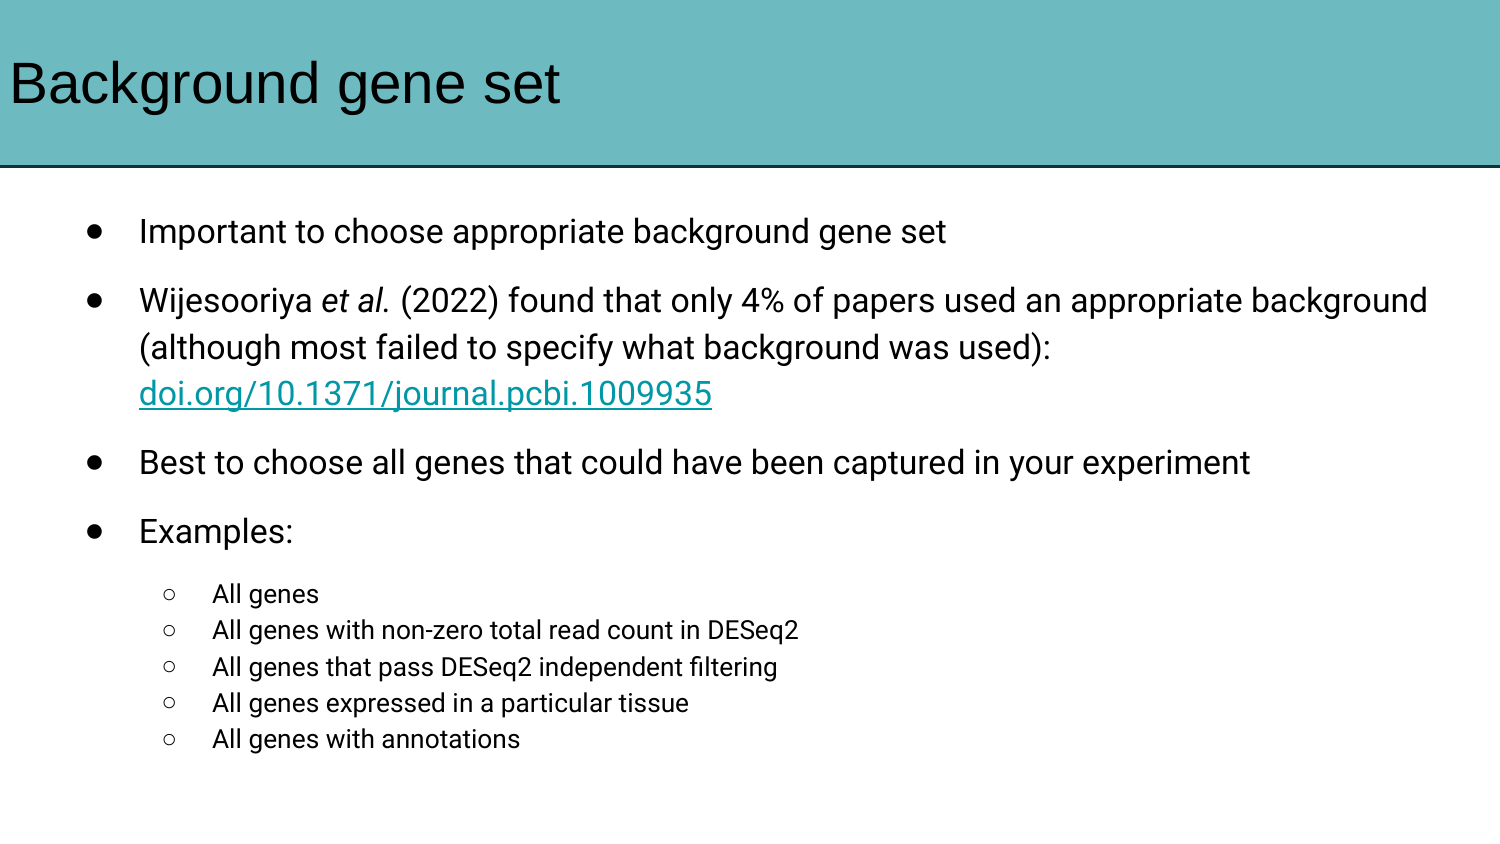

# Background gene set
Important to choose appropriate background gene set
Wijesooriya et al. (2022) found that only 4% of papers used an appropriate background (although most failed to specify what background was used):
doi.org/10.1371/journal.pcbi.1009935
Best to choose all genes that could have been captured in your experiment
Examples:
All genes
All genes with non-zero total read count in DESeq2
All genes that pass DESeq2 independent filtering
All genes expressed in a particular tissue
All genes with annotations